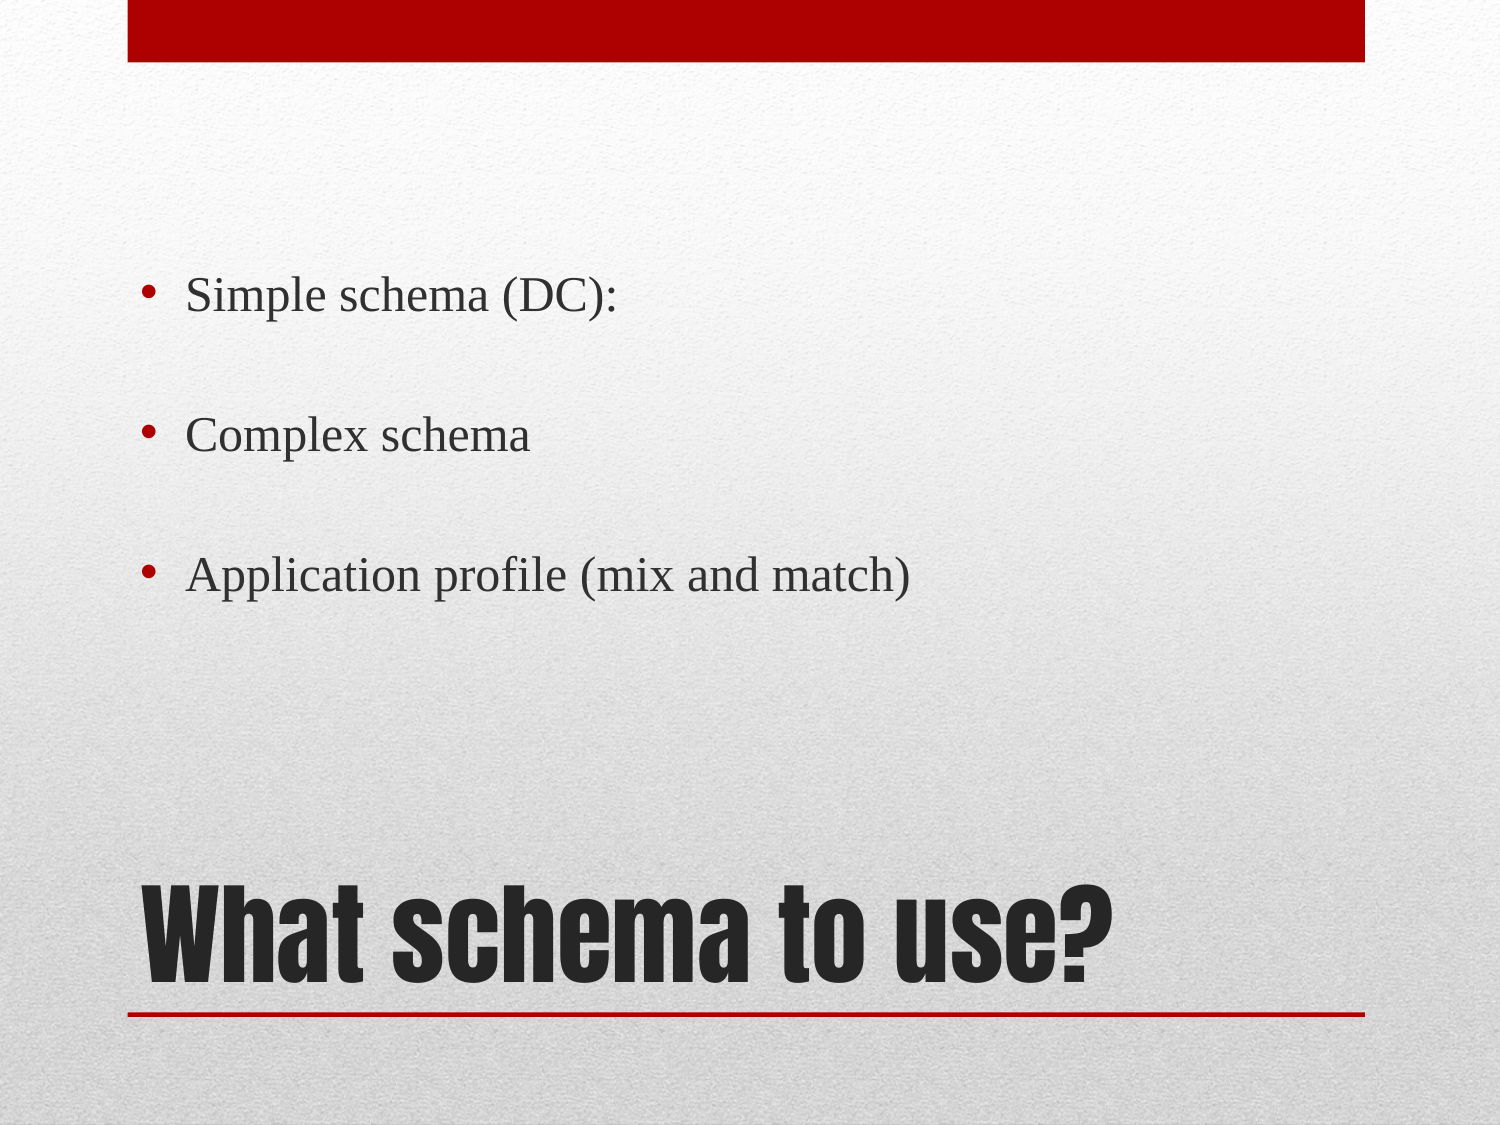

Simple schema (DC):

Complex schema

Application profile (mix and match)
# What schema to use?